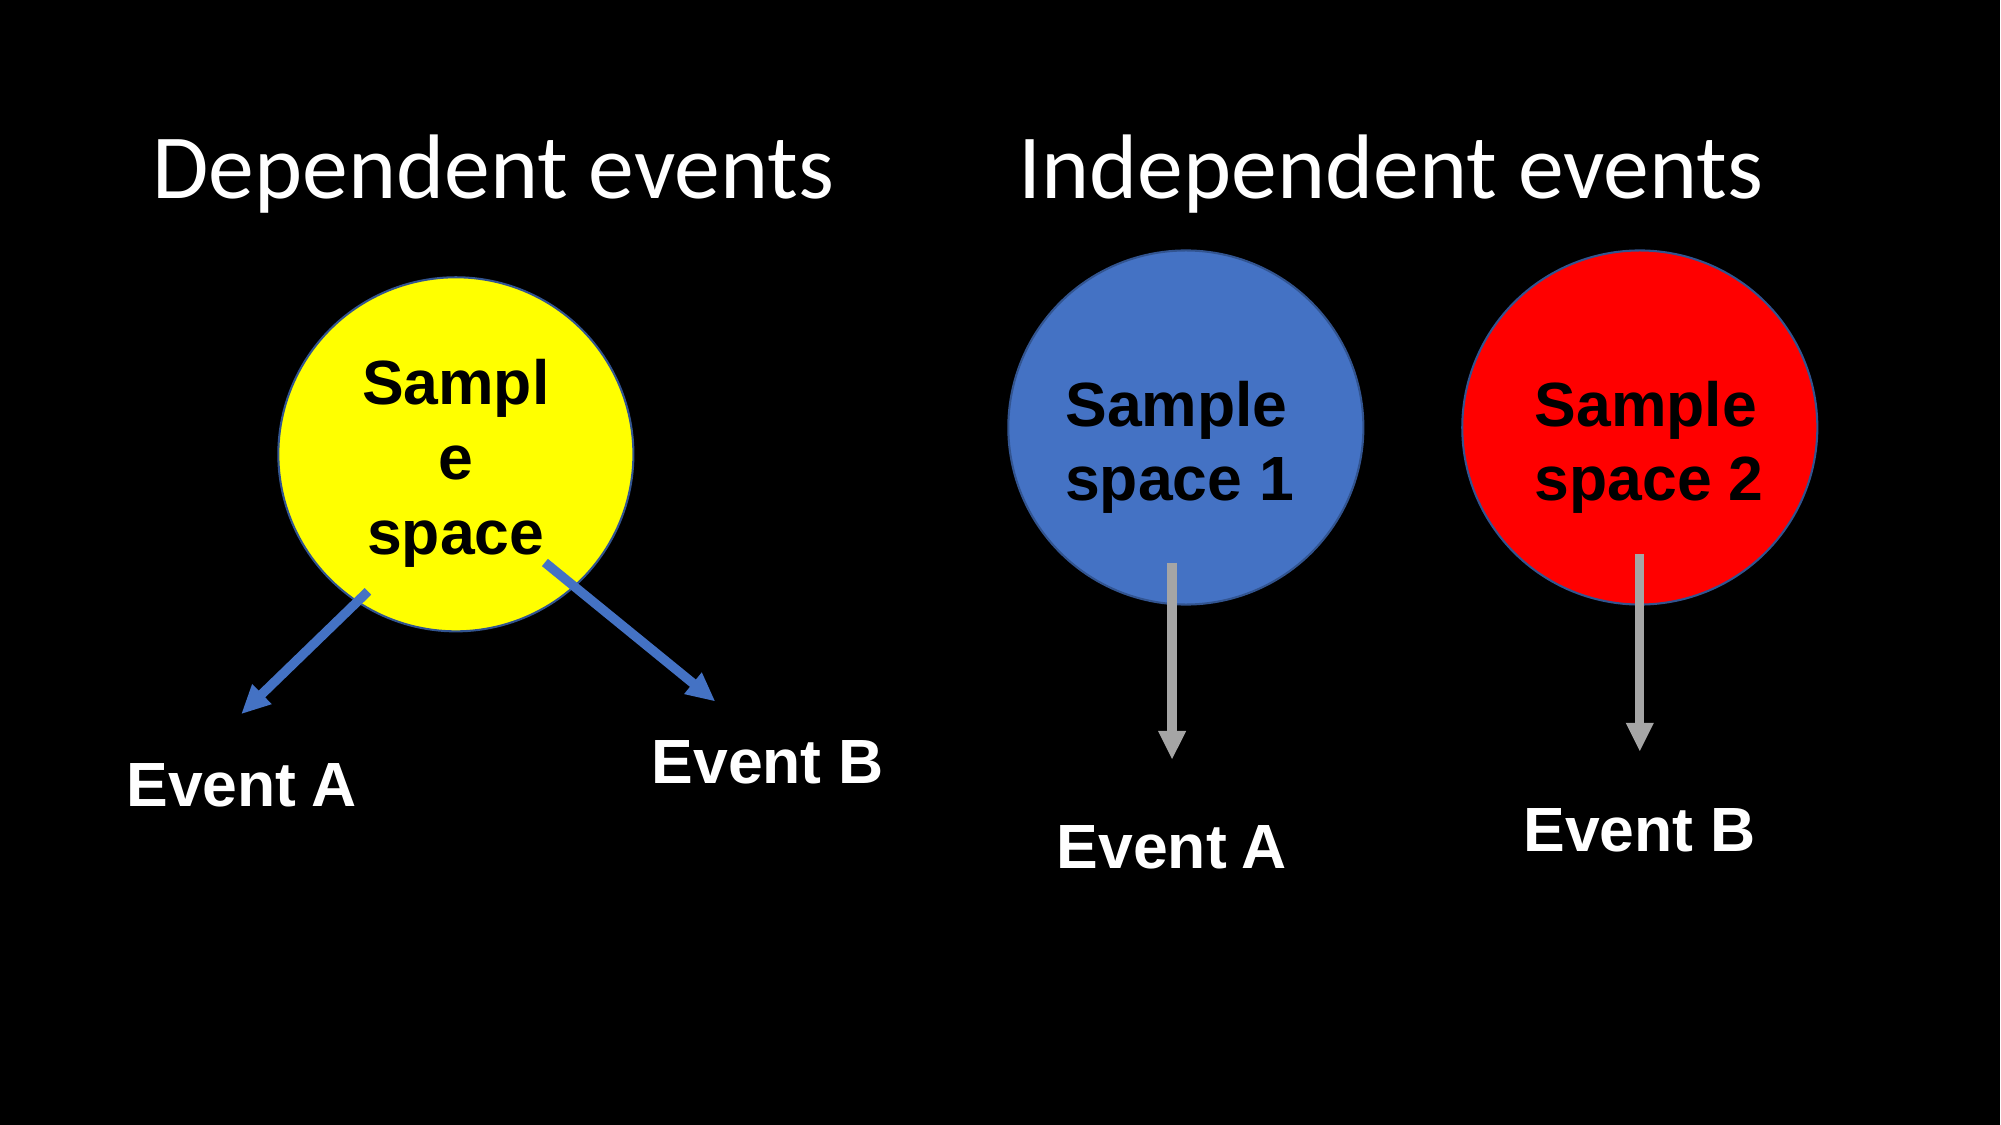

Independent events
# Dependent events

Sample space
Sample space 1
Sample space 2
Event B
Event A
Event B
Event A